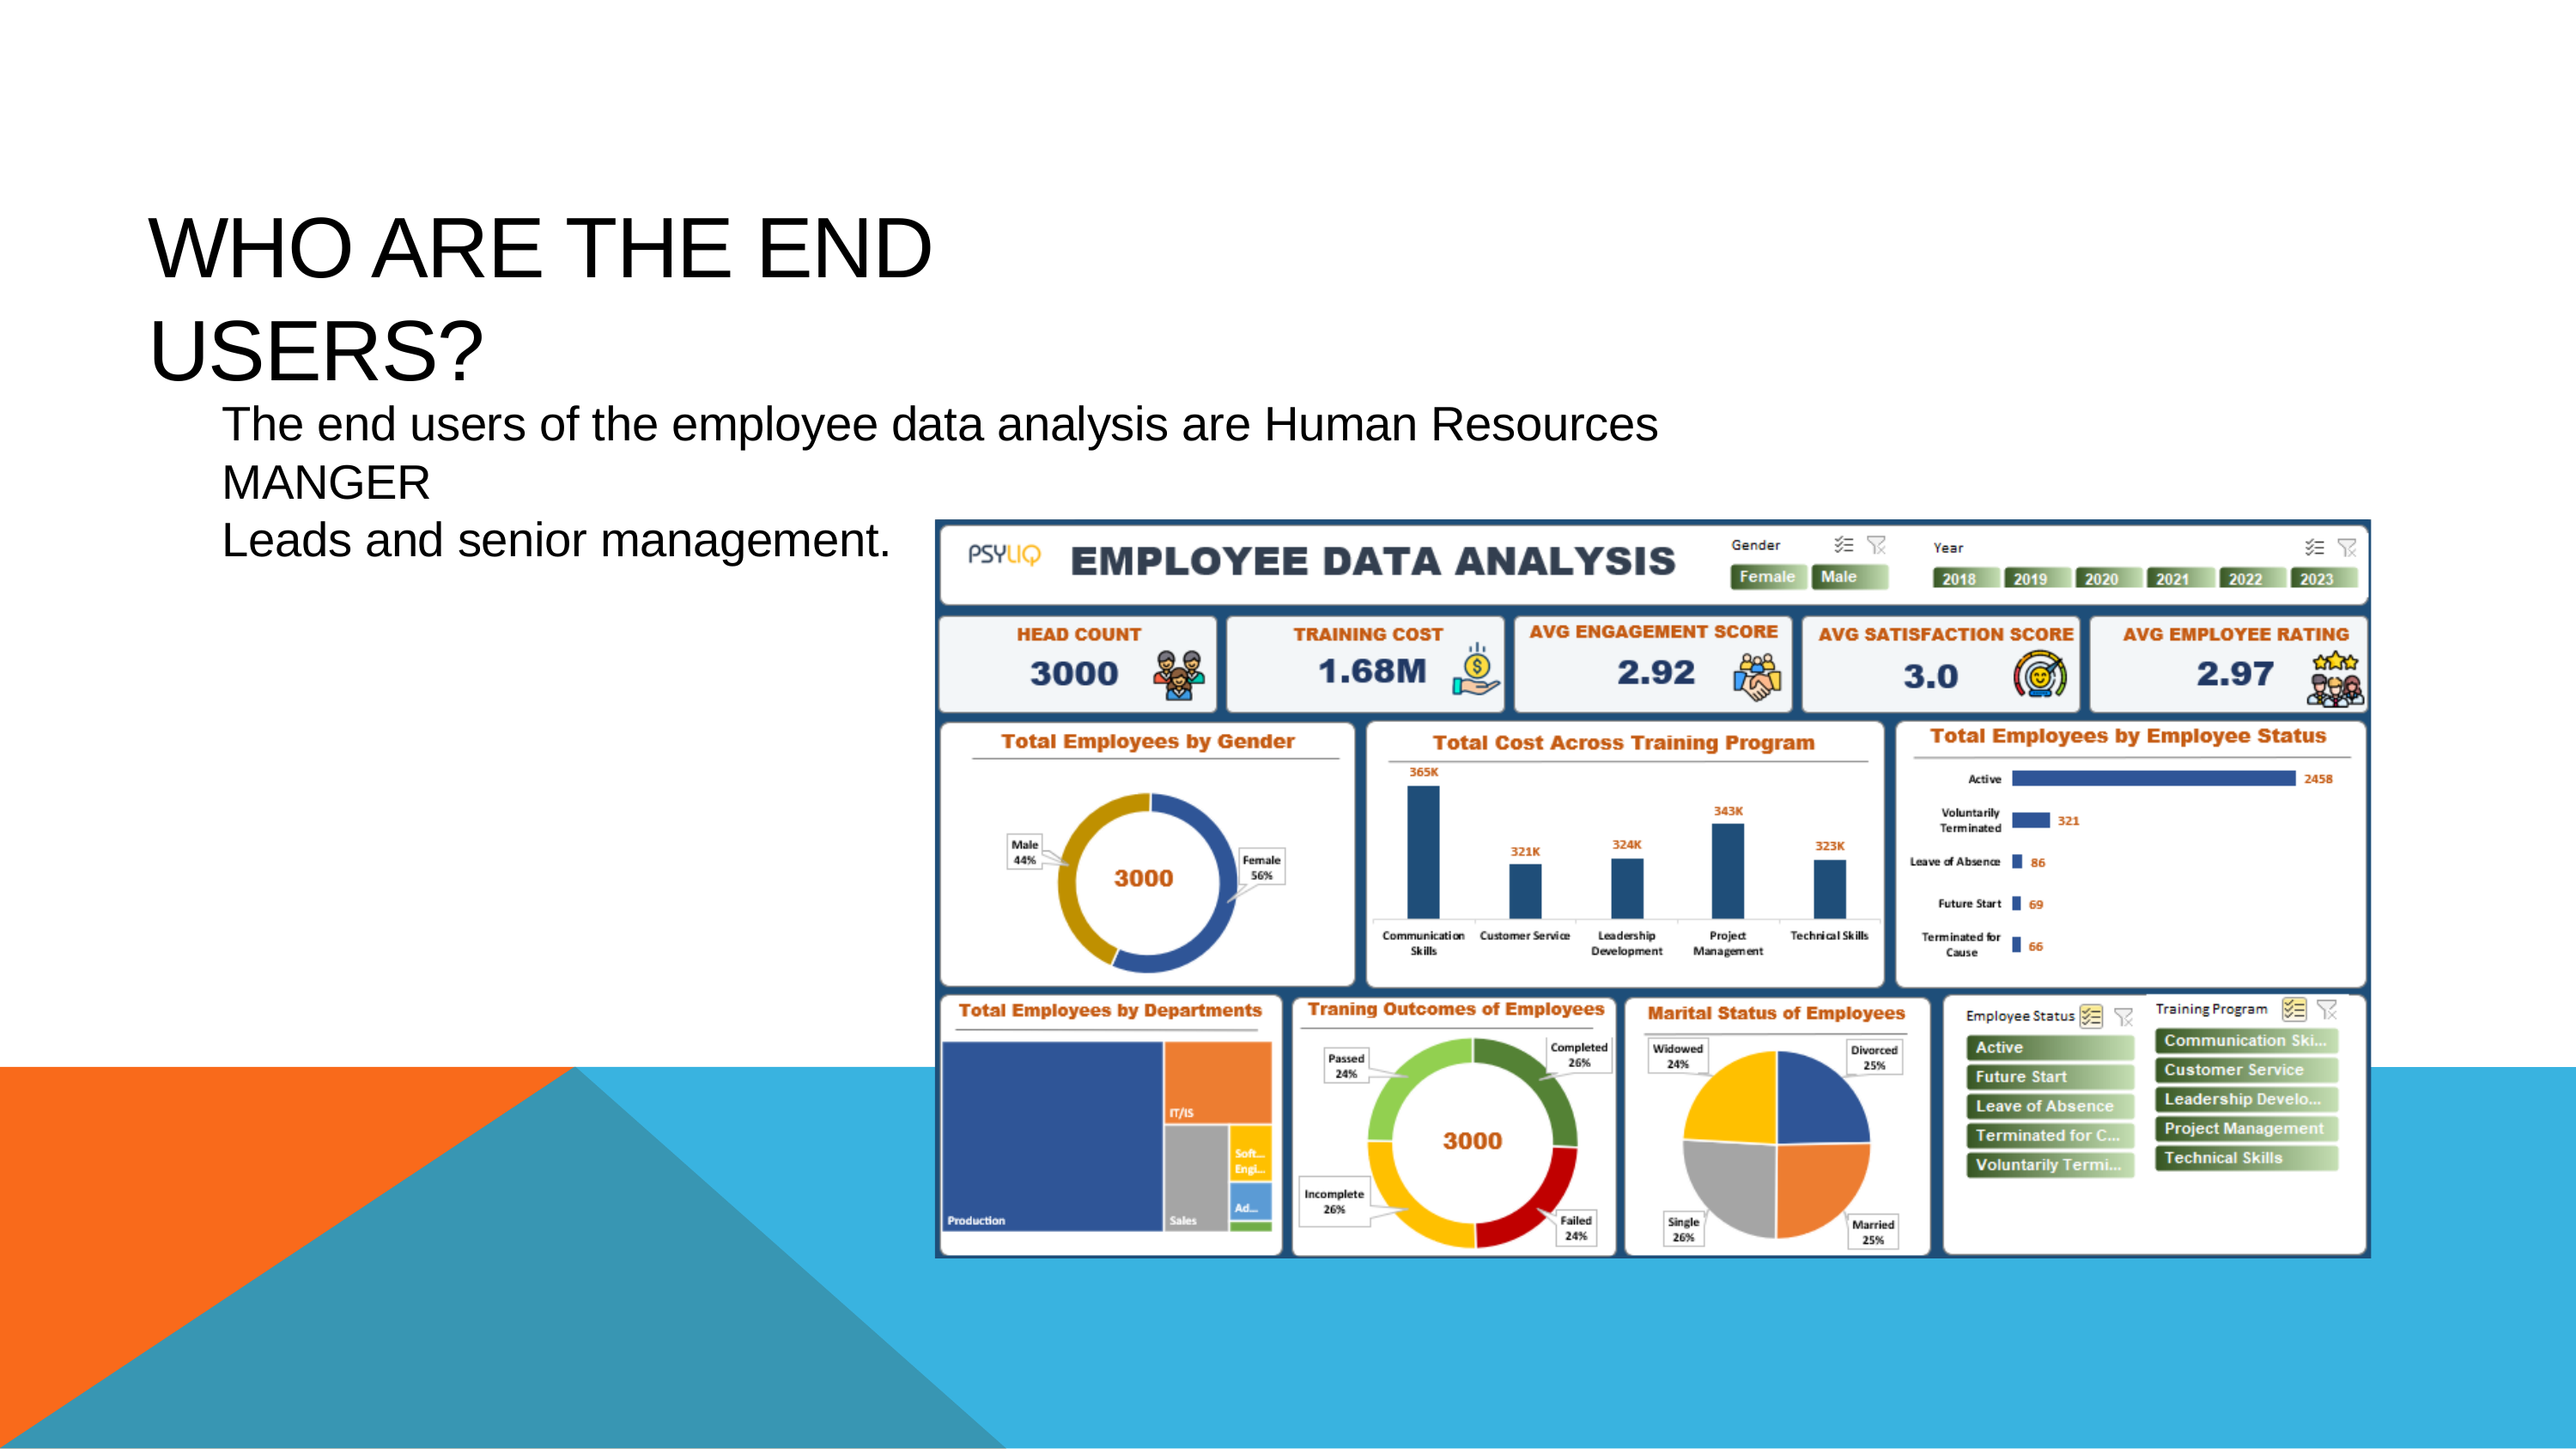

WHO ARE THE END USERS?
The end users of the employee data analysis are Human Resources MANGER
Leads and senior management.